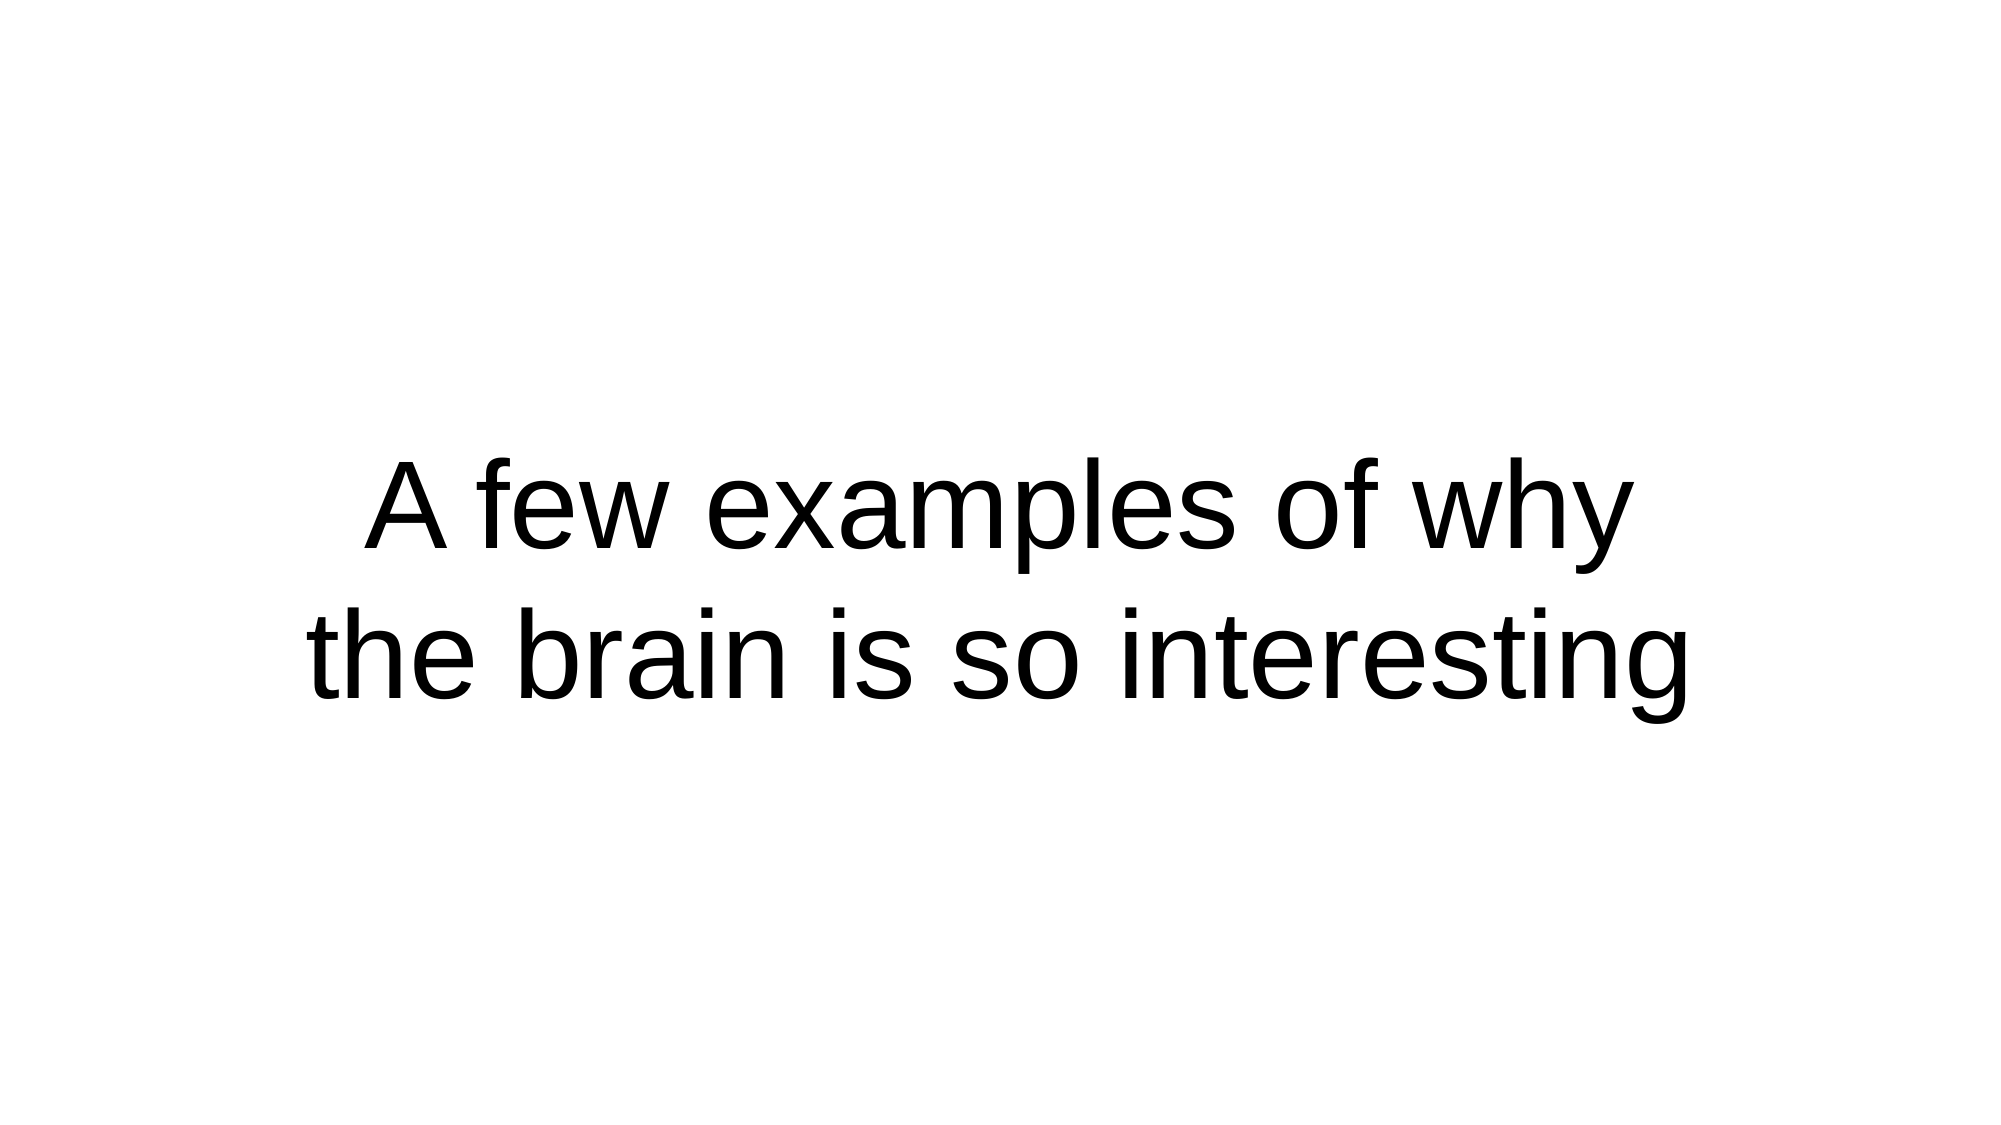

A few examples of why the brain is so interesting